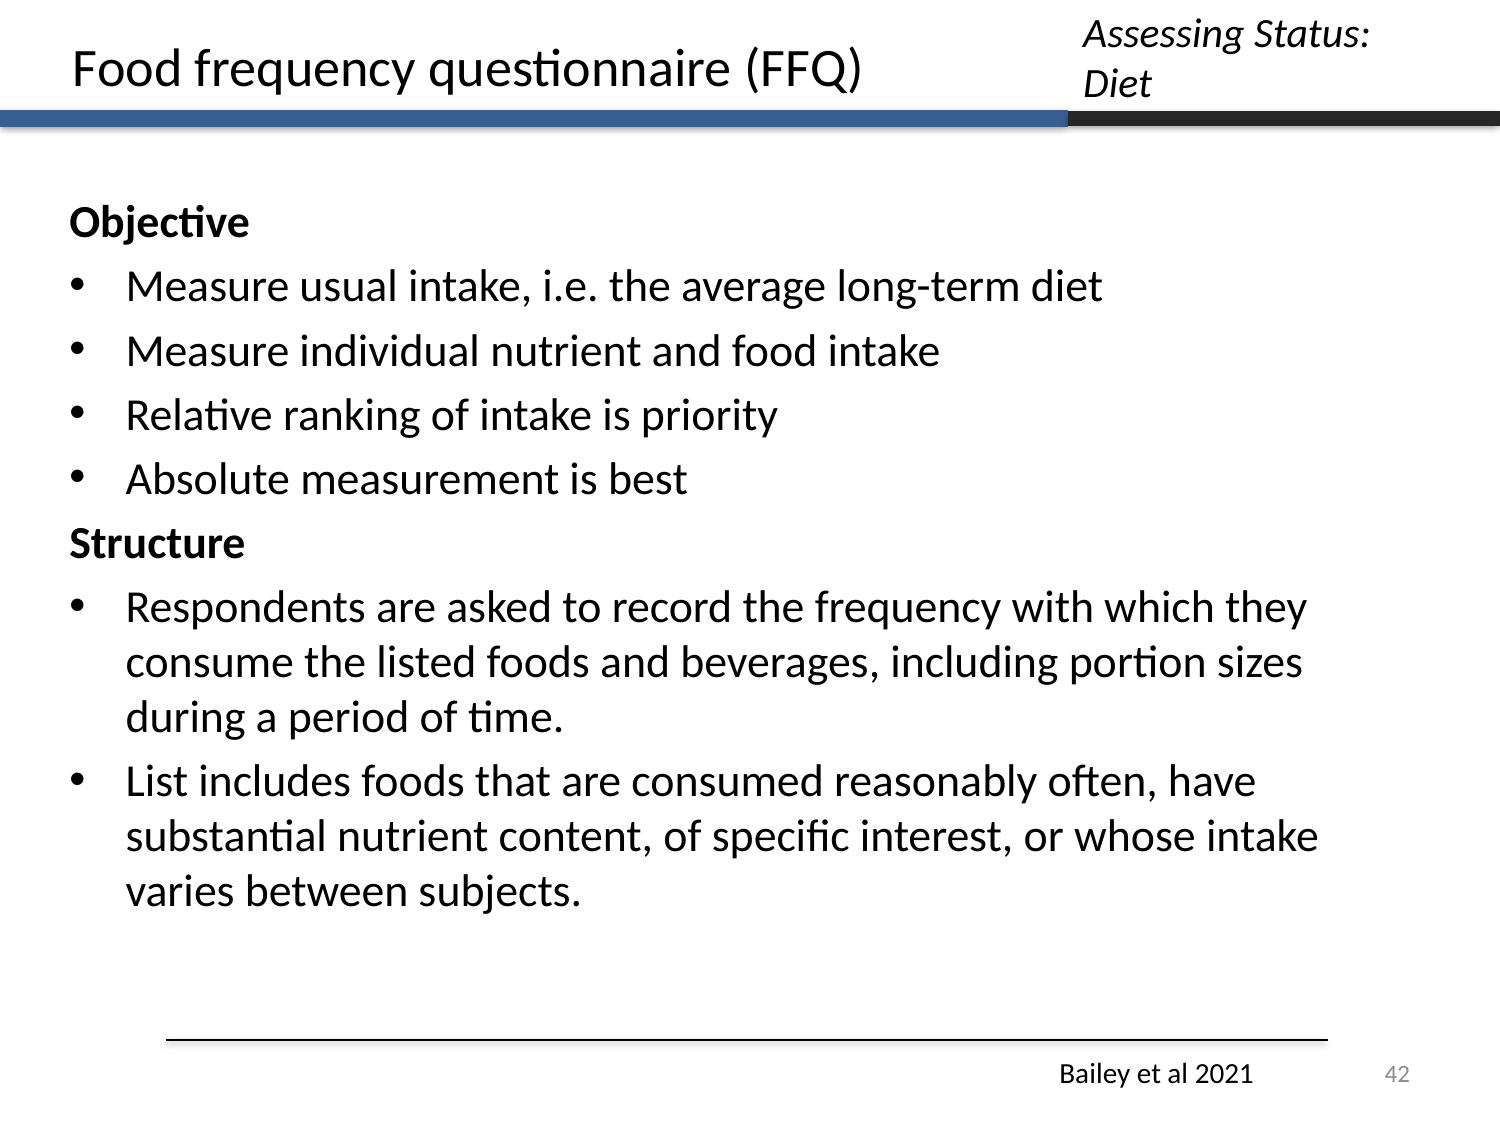

Assessing Status:
Diet
Food frequency questionnaire (FFQ)
Objective
Measure usual intake, i.e. the average long-term diet
Measure individual nutrient and food intake
Relative ranking of intake is priority
Absolute measurement is best
Structure
Respondents are asked to record the frequency with which they consume the listed foods and beverages, including portion sizes during a period of time.
List includes foods that are consumed reasonably often, have substantial nutrient content, of specific interest, or whose intake varies between subjects.

42
Bailey et al 2021